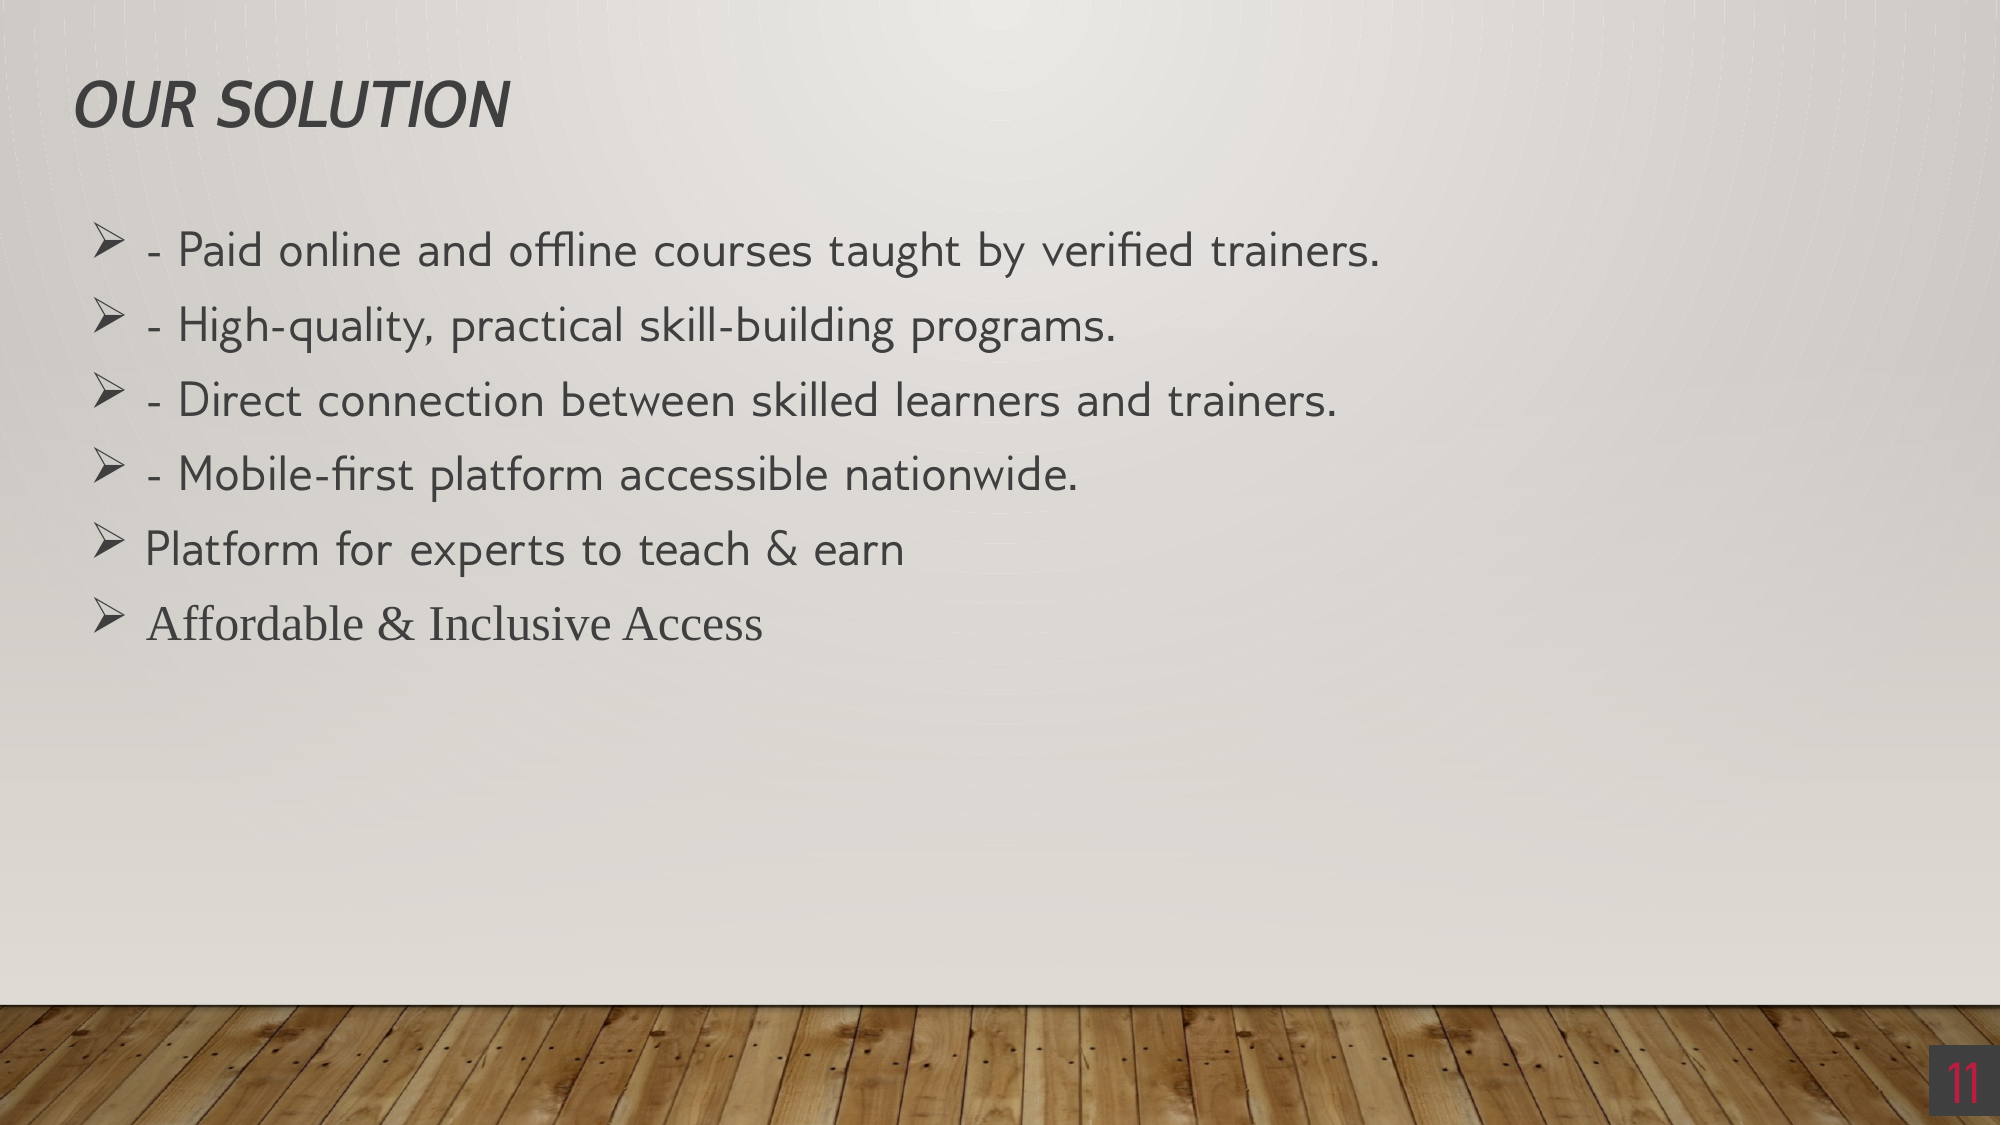

# Our Solution
- Paid online and offline courses taught by verified trainers.
- High-quality, practical skill-building programs.
- Direct connection between skilled learners and trainers.
- Mobile-first platform accessible nationwide.
Platform for experts to teach & earn
Affordable & Inclusive Access
11